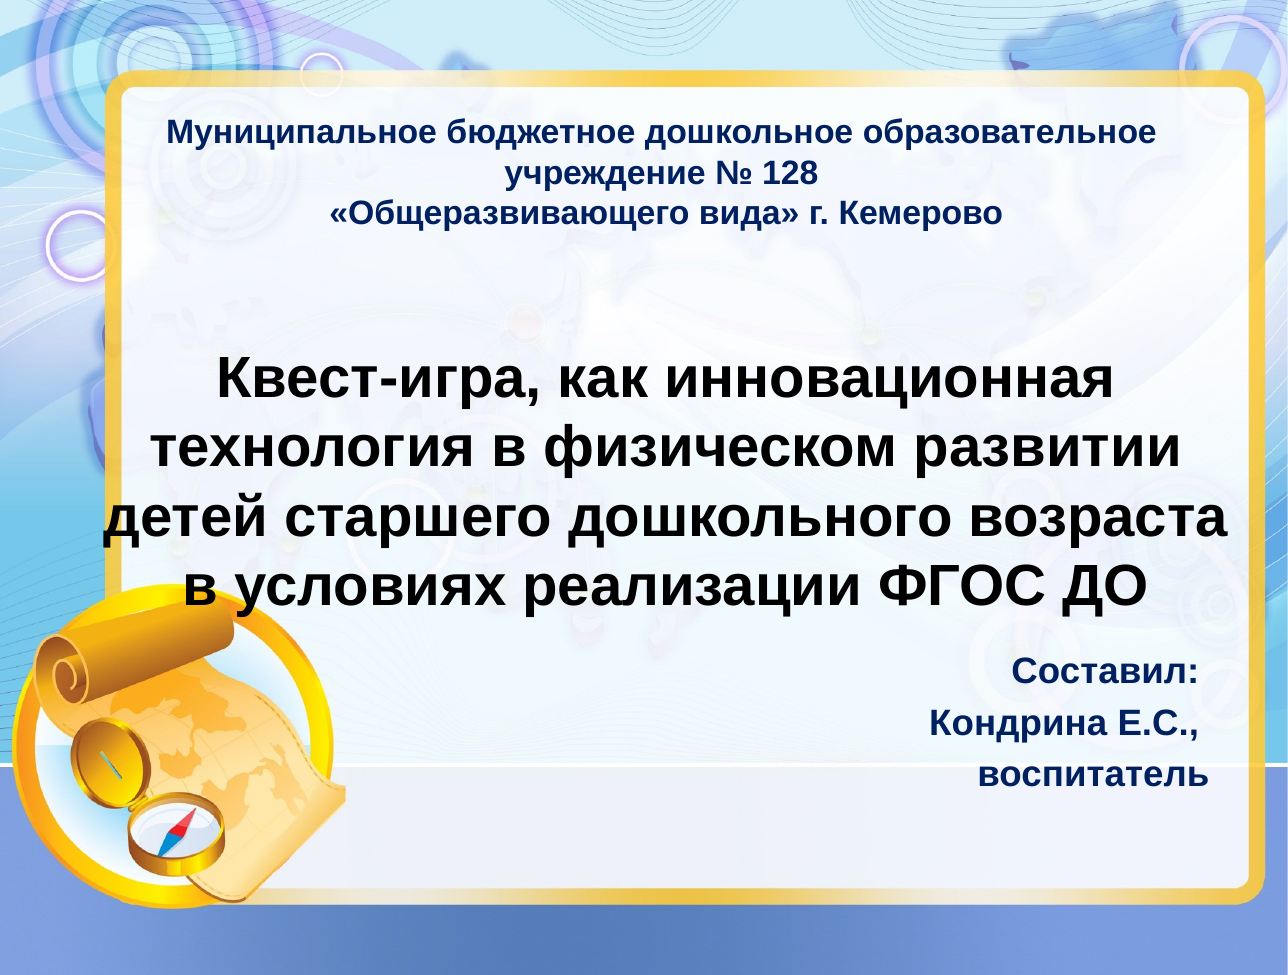

# Муниципальное бюджетное дошкольное образовательное  учреждение № 128 «Общеразвивающего вида» г. Кемерово Квест-игра, как инновационная технология в физическом развитии детей старшего дошкольного возраста в условиях реализации ФГОС ДО
Составил:
Кондрина Е.С.,
воспитатель